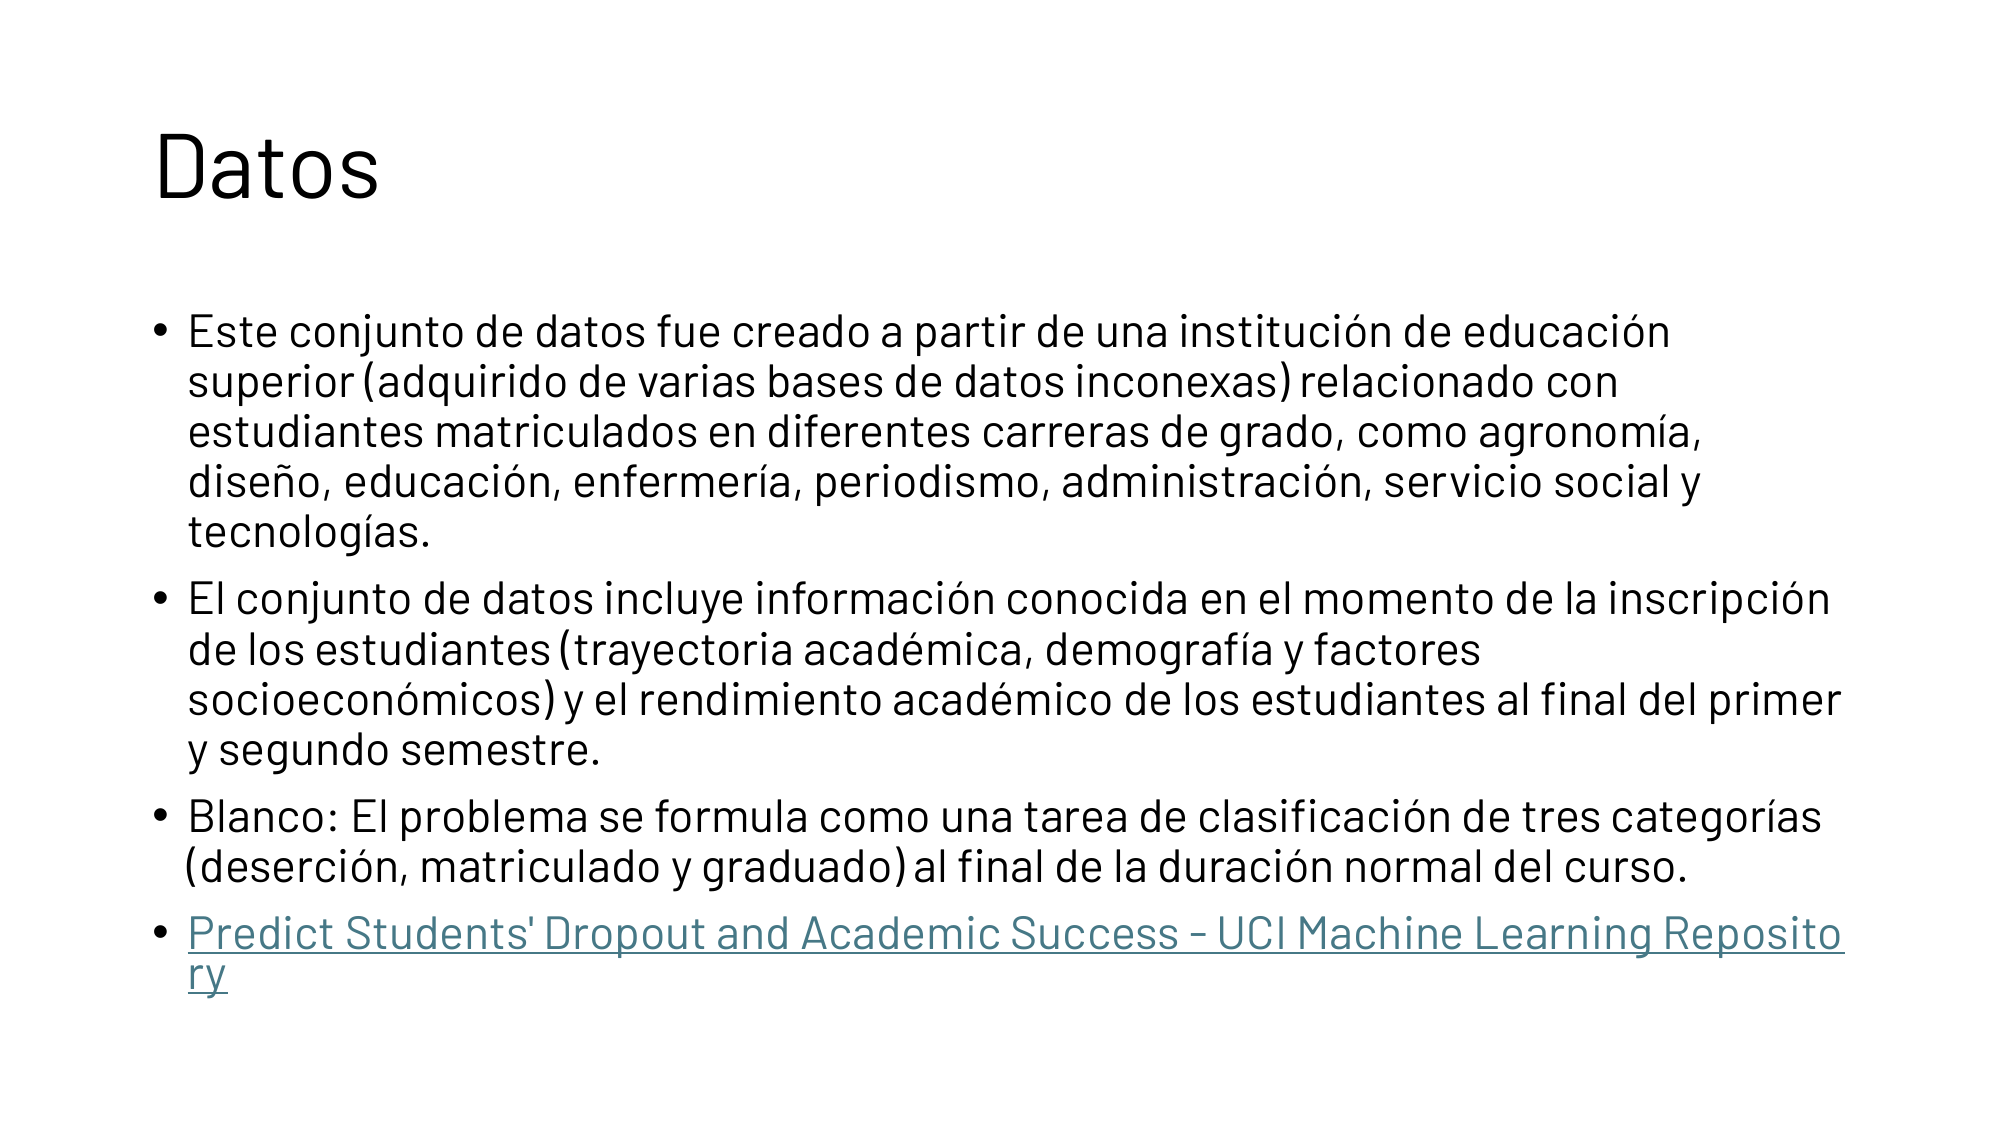

# Datos
Este conjunto de datos fue creado a partir de una institución de educación superior (adquirido de varias bases de datos inconexas) relacionado con estudiantes matriculados en diferentes carreras de grado, como agronomía, diseño, educación, enfermería, periodismo, administración, servicio social y tecnologías.
El conjunto de datos incluye información conocida en el momento de la inscripción de los estudiantes (trayectoria académica, demografía y factores socioeconómicos) y el rendimiento académico de los estudiantes al final del primer y segundo semestre.
Blanco: El problema se formula como una tarea de clasificación de tres categorías (deserción, matriculado y graduado) al final de la duración normal del curso.
Predict Students' Dropout and Academic Success - UCI Machine Learning Repository